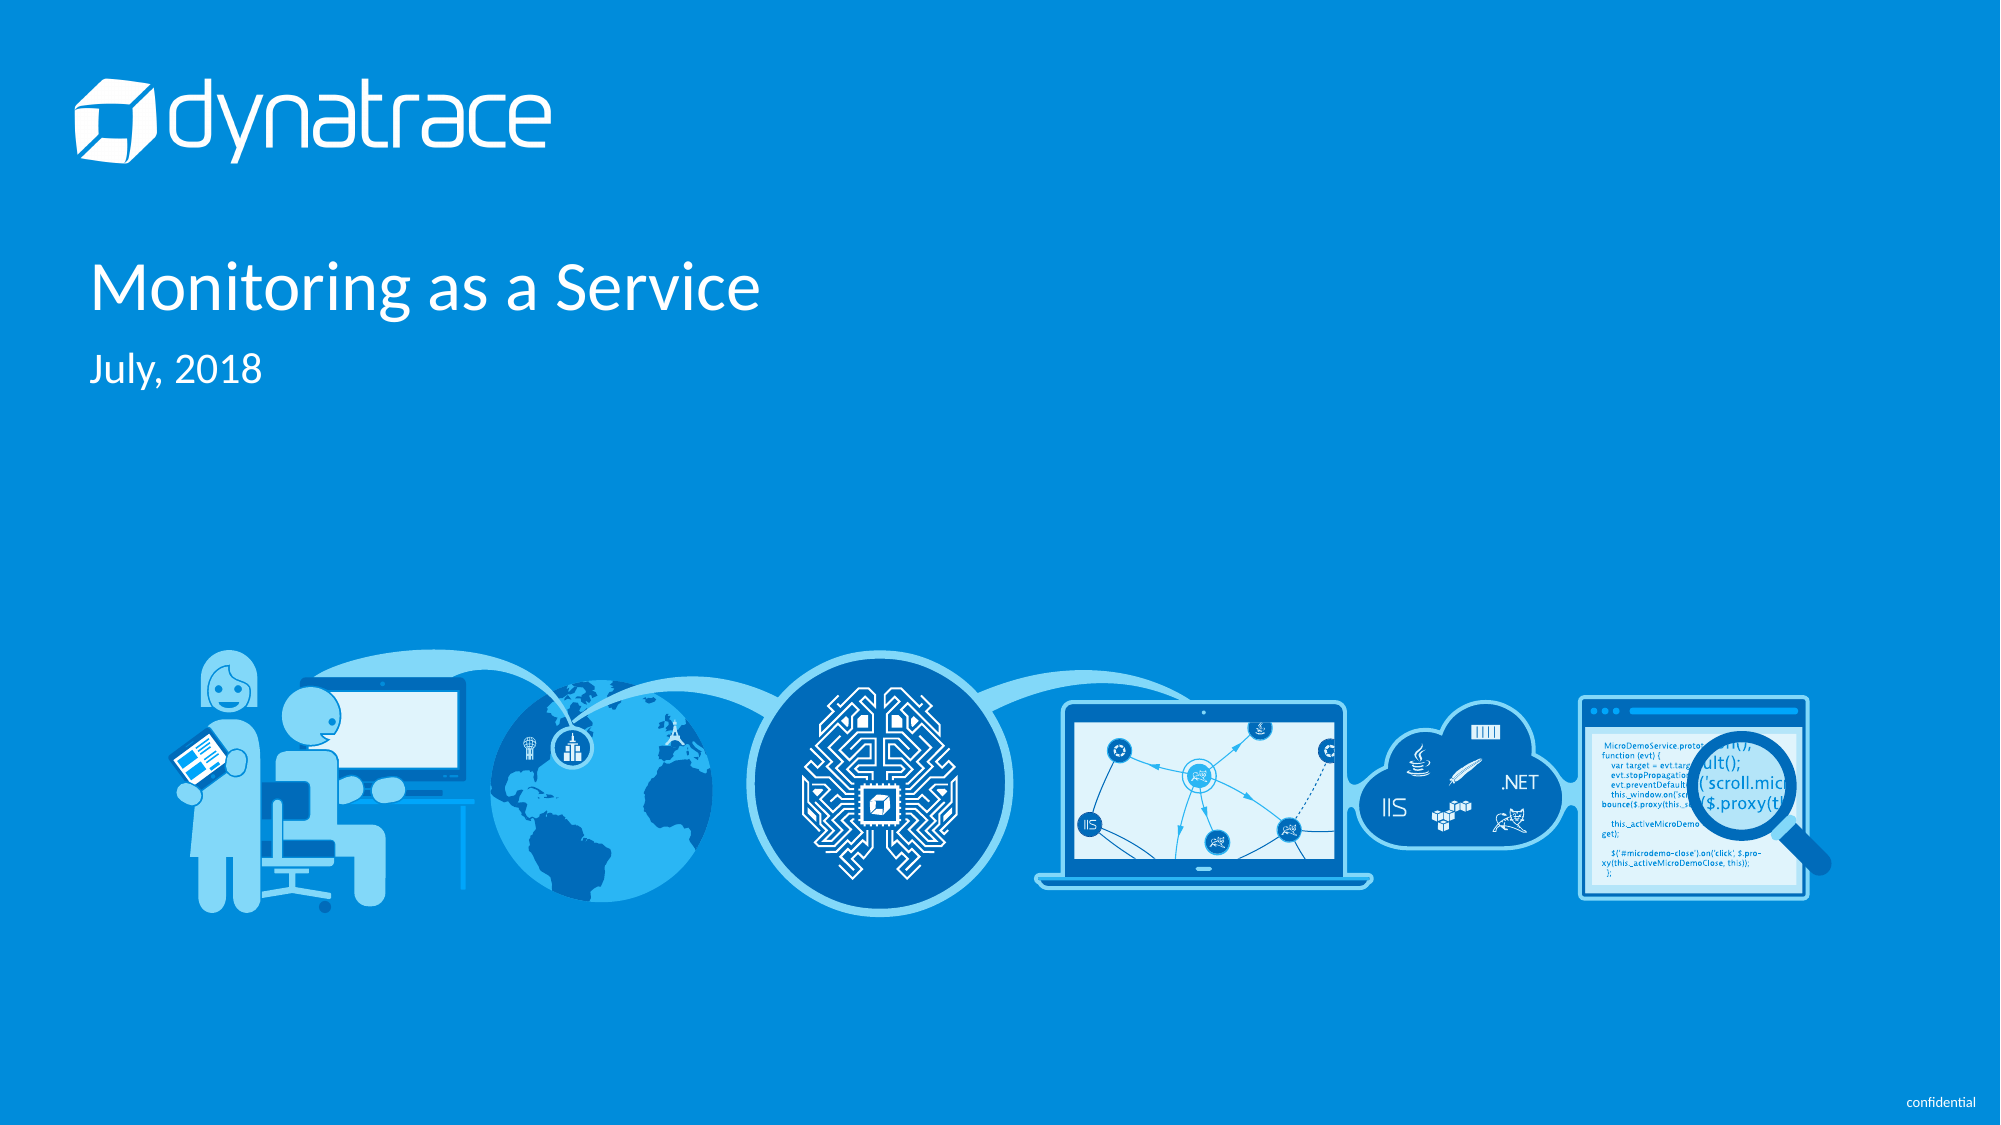

# Monitoring as a Service
July, 2018